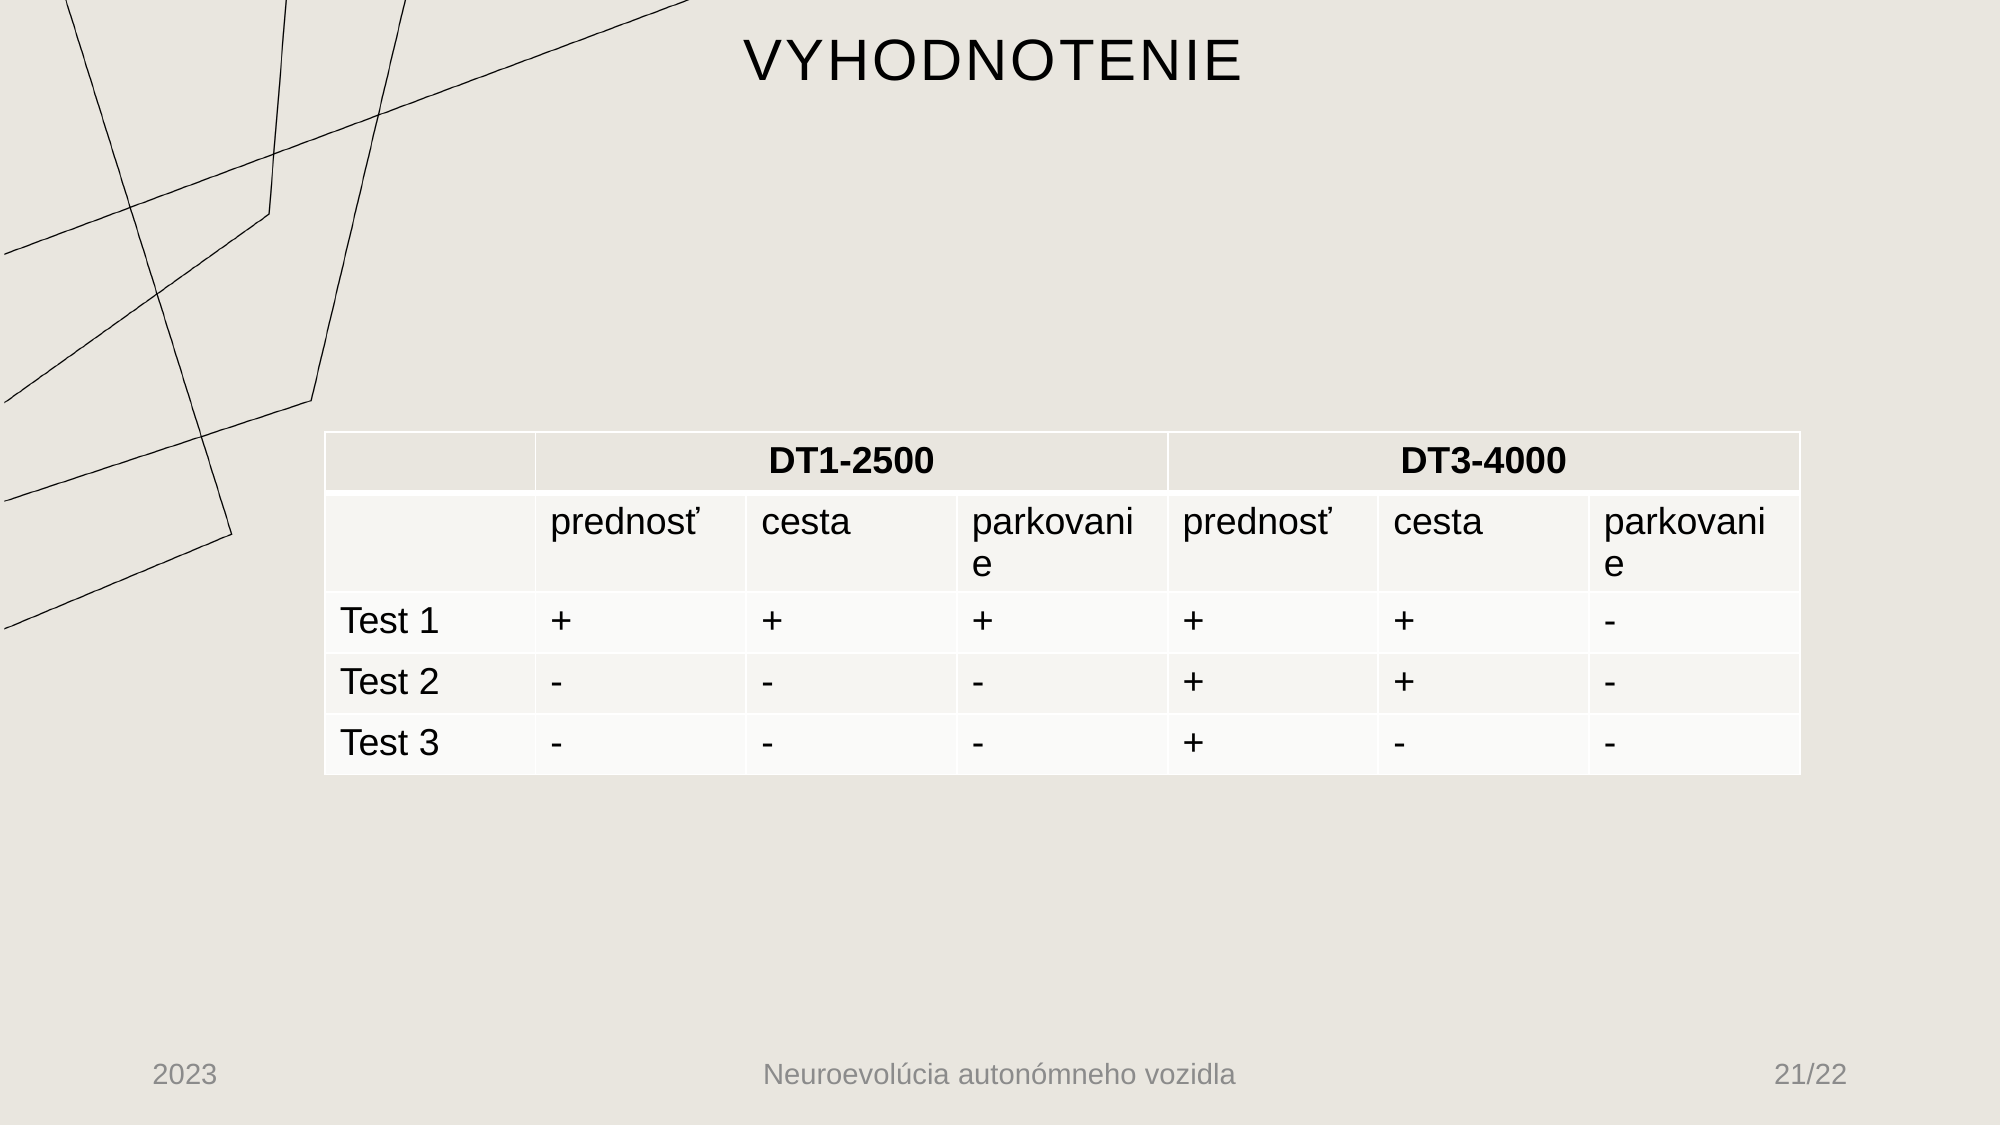

# Vyhodnotenie
|  | DT1-2500 |  |  | DT3-4000 |  |  |
| --- | --- | --- | --- | --- | --- | --- |
|  | prednosť | cesta | parkovanie | prednosť | cesta | parkovanie |
| Test 1 | + | + | + | + | + | - |
| Test 2 | - | - | - | + | + | - |
| Test 3 | - | - | - | + | - | - |
2023
Neuroevolúcia autonómneho vozidla
21/22